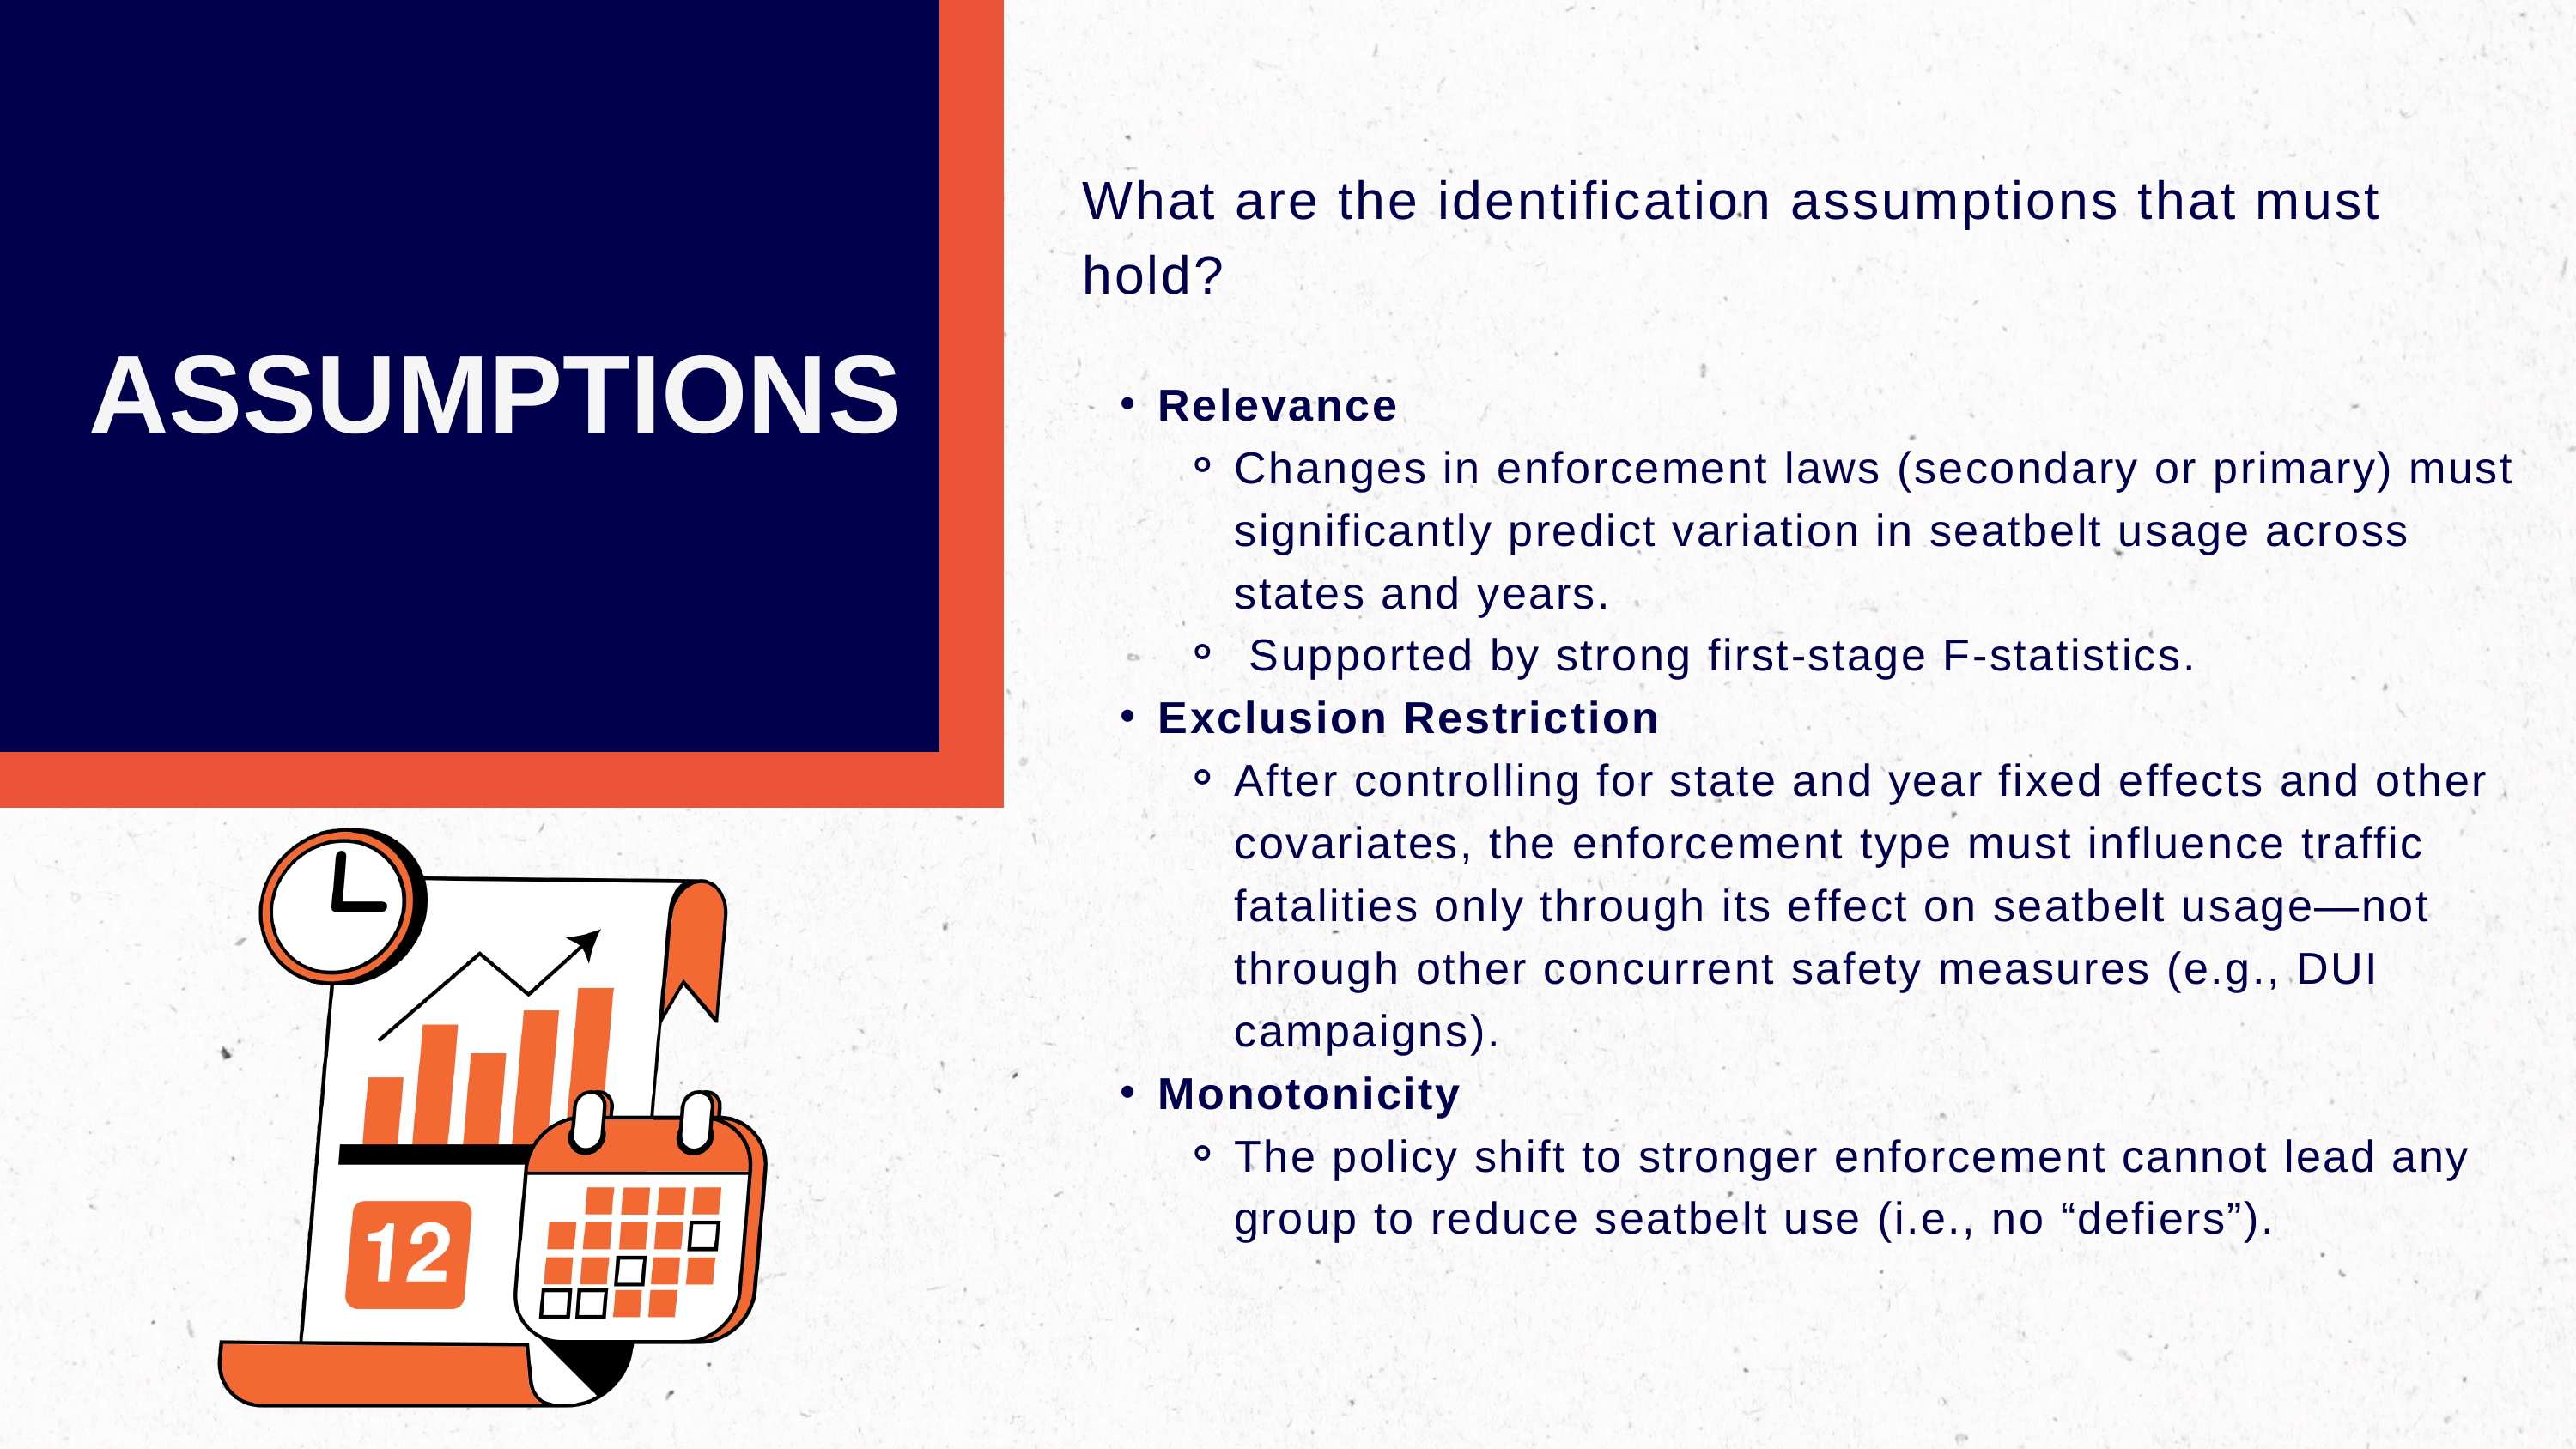

What are the identification assumptions that must hold?

Relevance
Changes in enforcement laws (secondary or primary) must significantly predict variation in seatbelt usage across states and years.
 Supported by strong first-stage F-statistics.
Exclusion Restriction
After controlling for state and year fixed effects and other covariates, the enforcement type must influence traffic fatalities only through its effect on seatbelt usage—not through other concurrent safety measures (e.g., DUI campaigns).
Monotonicity
The policy shift to stronger enforcement cannot lead any group to reduce seatbelt use (i.e., no “defiers”).
ASSUMPTIONS